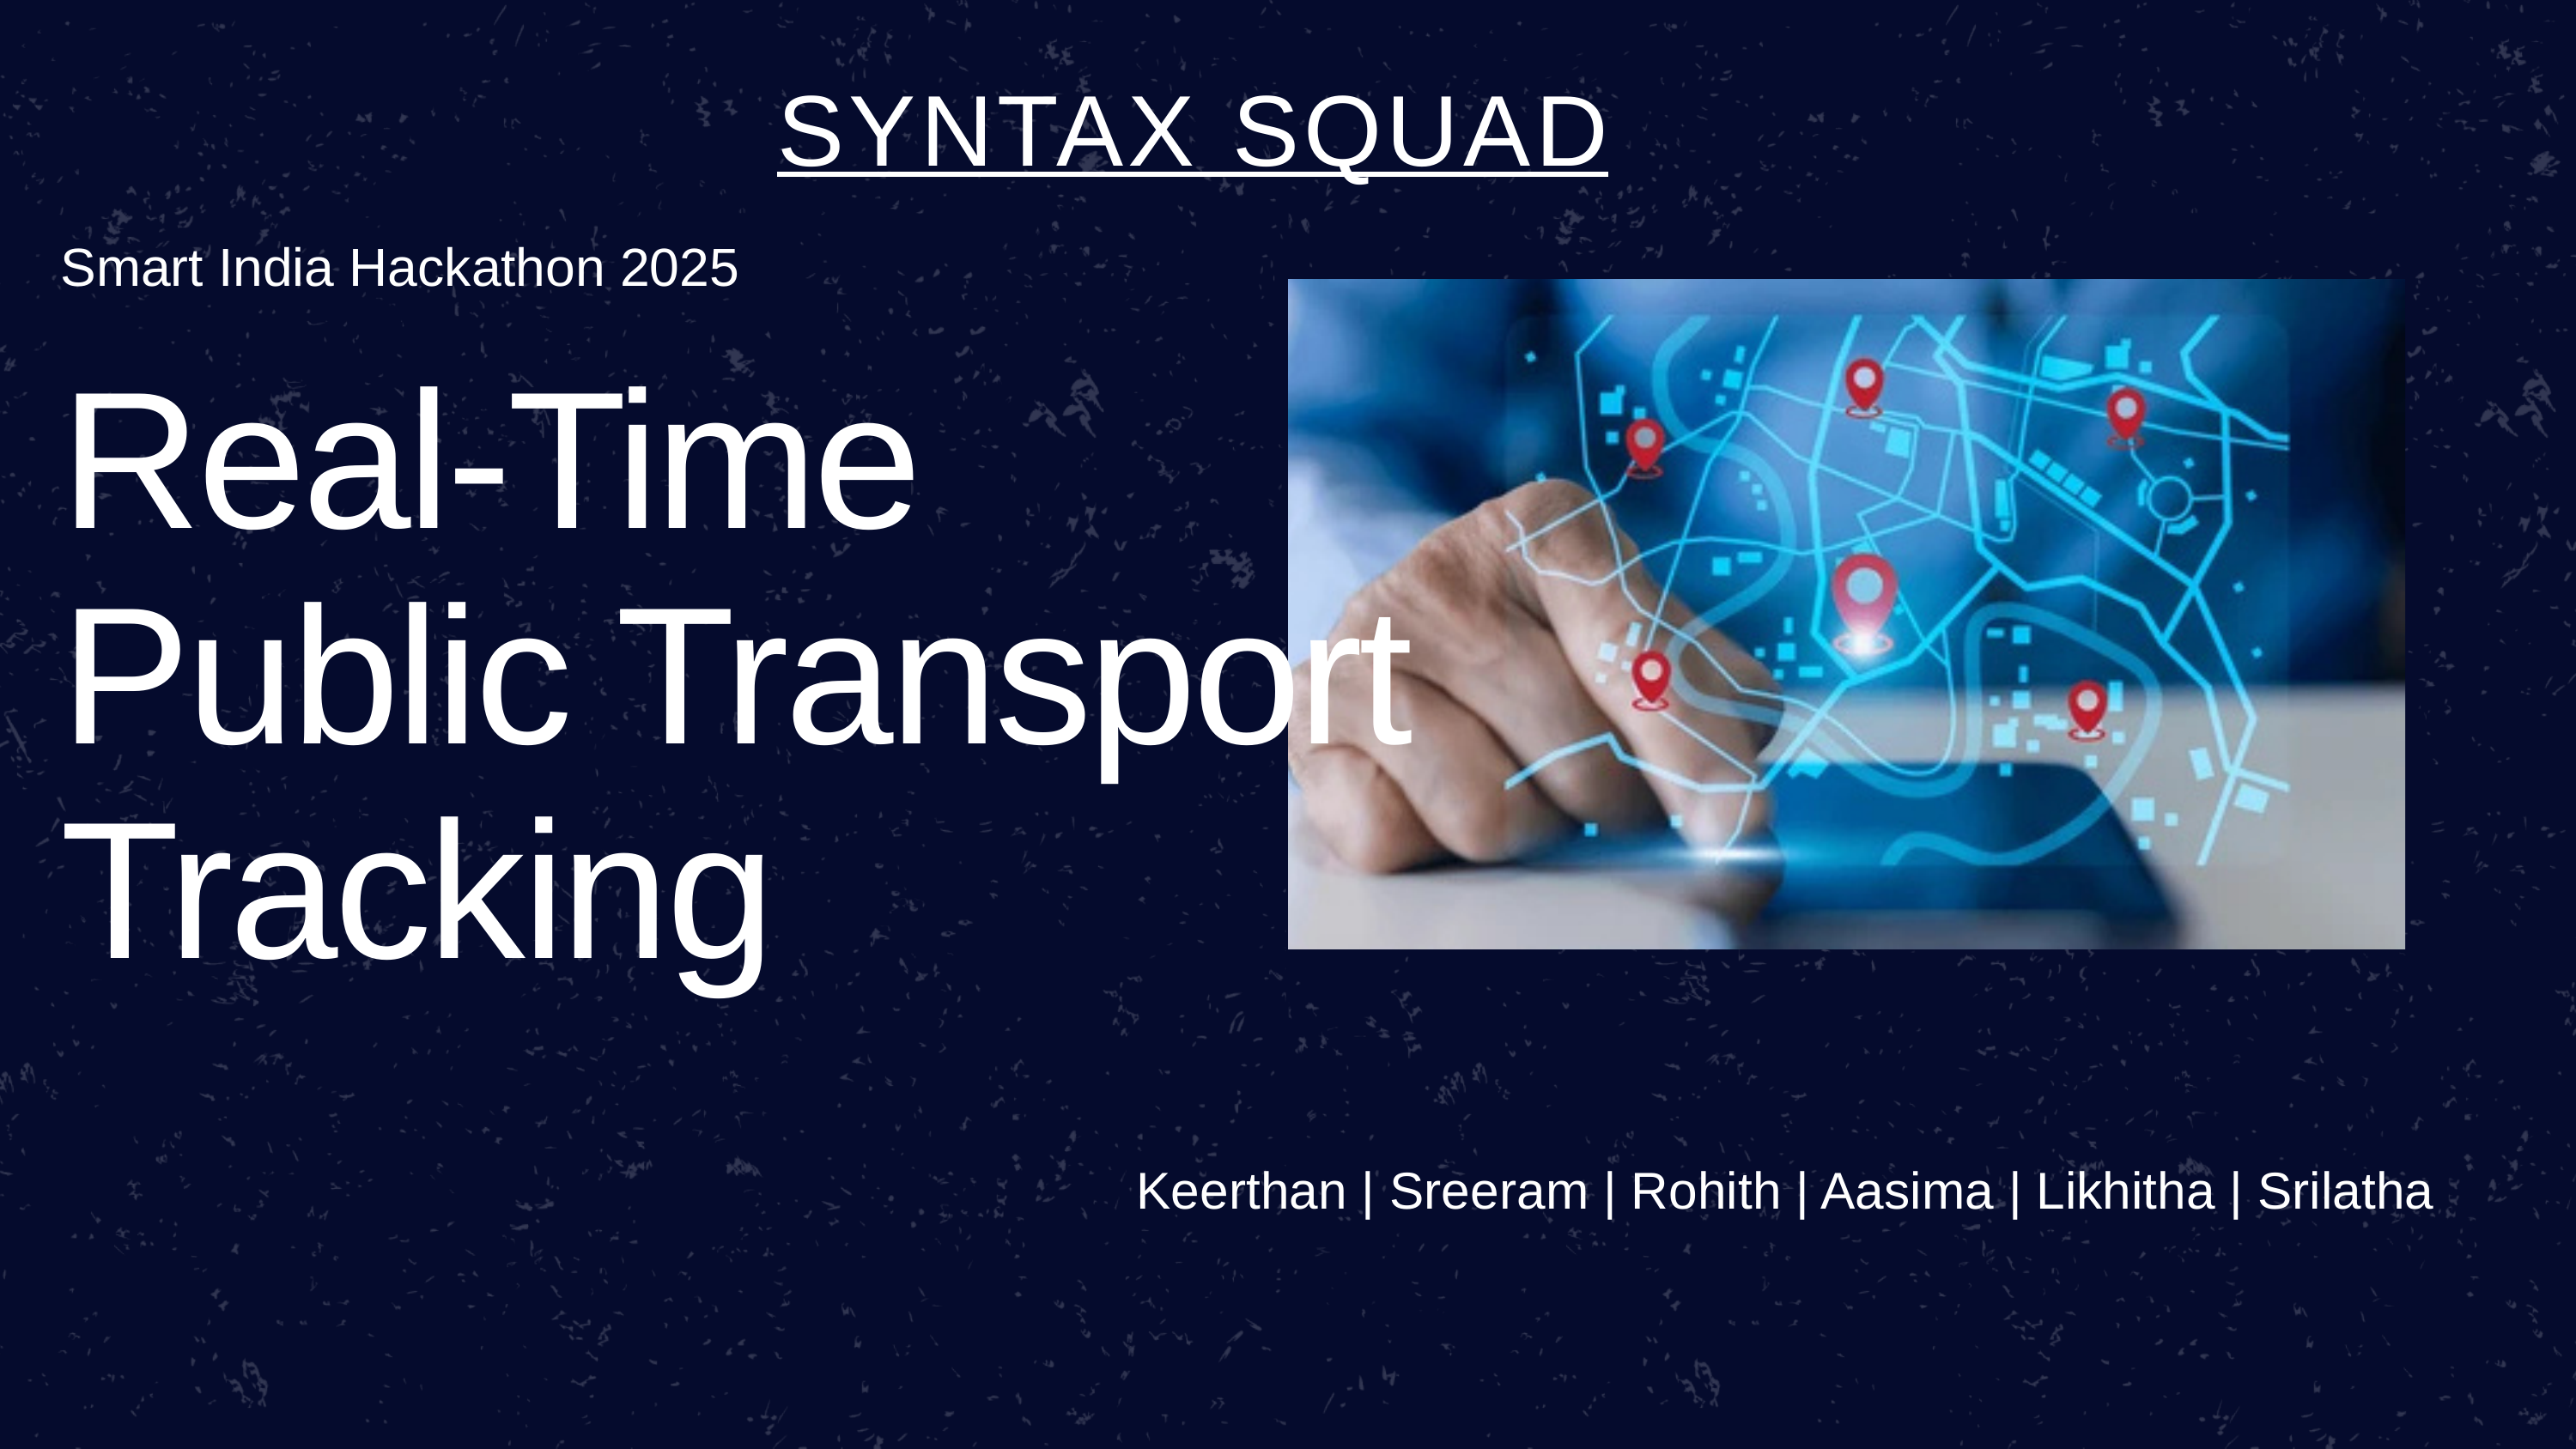

SYNTAX SQUAD
Smart India Hackathon 2025
Real-Time Public Transport Tracking

Keerthan | Sreeram | Rohith | Aasima | Likhitha | Srilatha